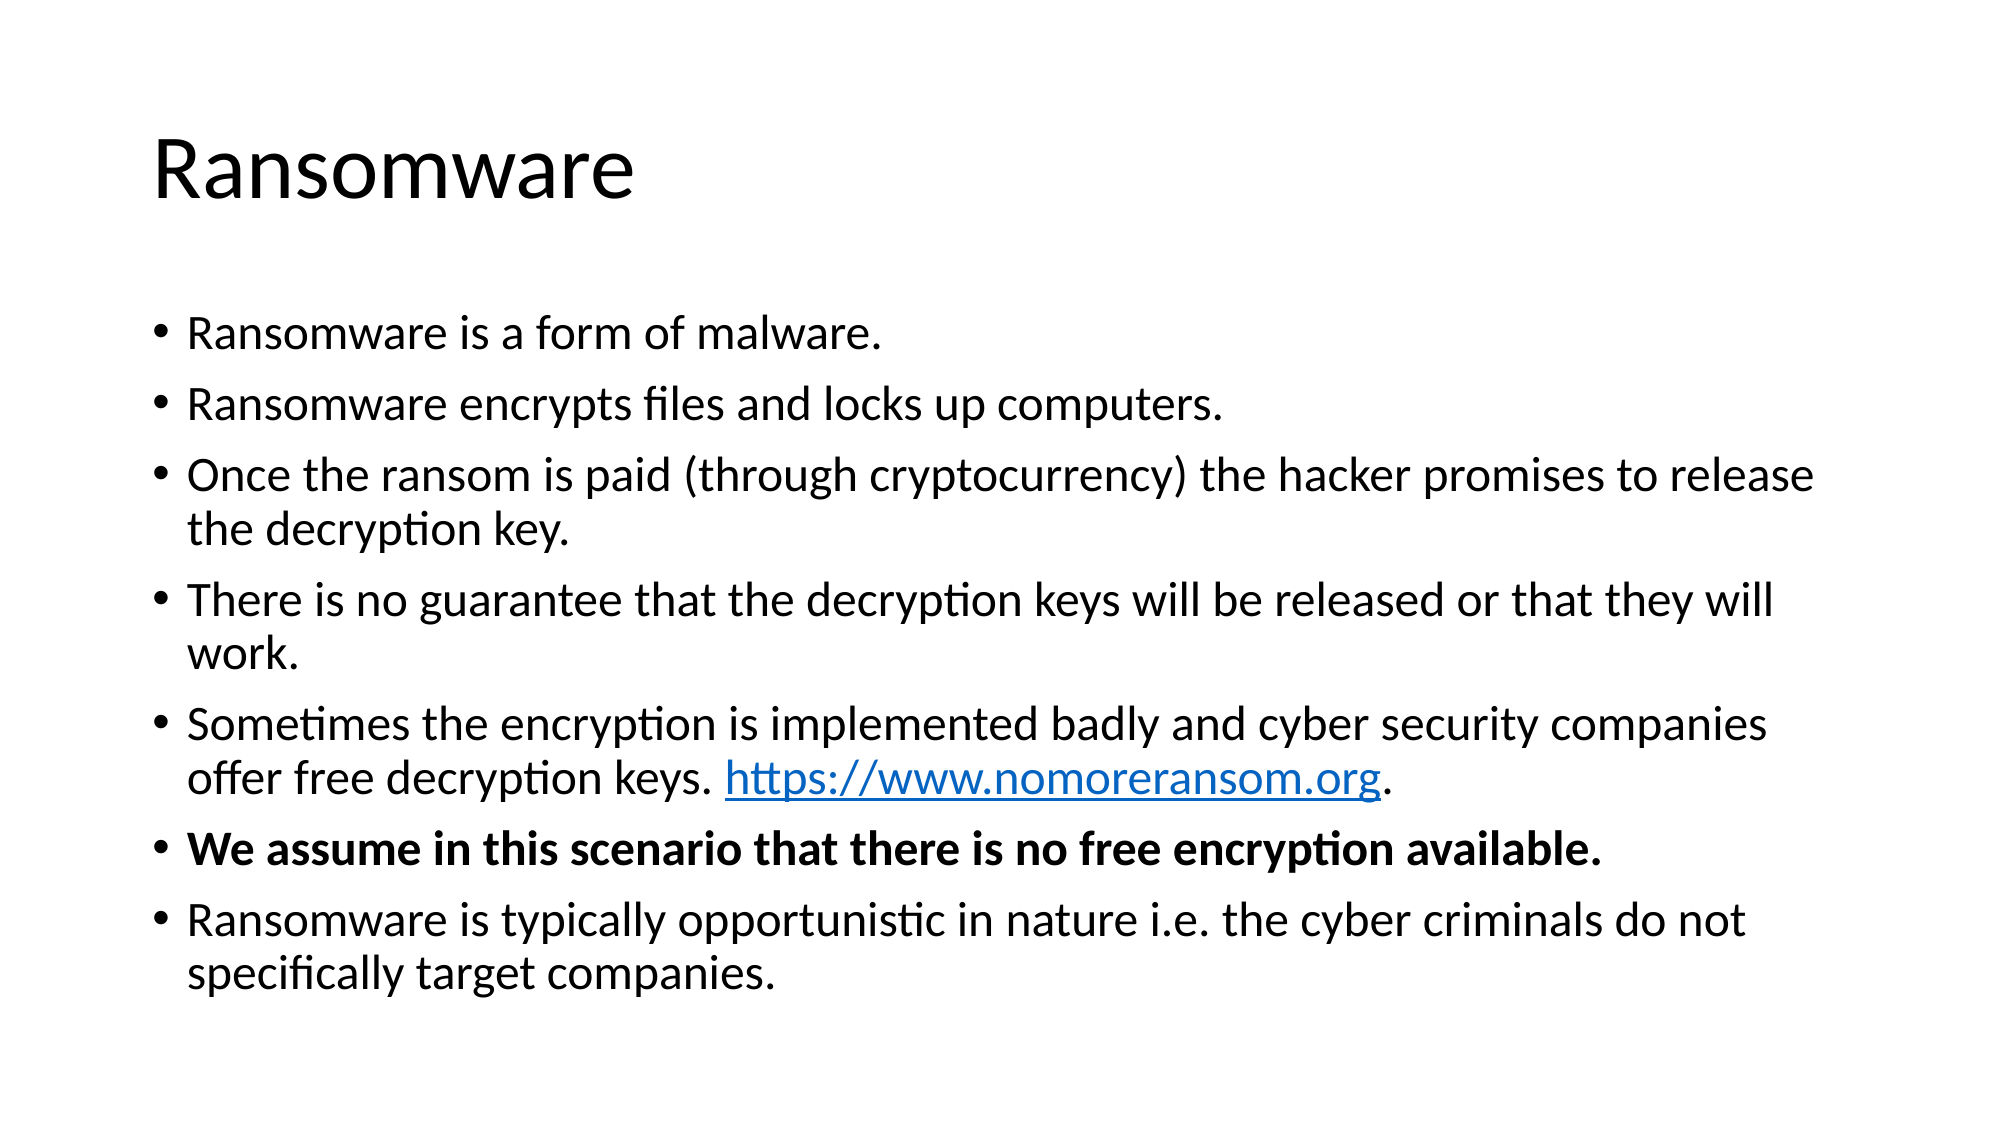

# Ransomware
Ransomware is a form of malware.
Ransomware encrypts files and locks up computers.
Once the ransom is paid (through cryptocurrency) the hacker promises to release the decryption key.
There is no guarantee that the decryption keys will be released or that they will work.
Sometimes the encryption is implemented badly and cyber security companies offer free decryption keys. https://www.nomoreransom.org.
We assume in this scenario that there is no free encryption available.
Ransomware is typically opportunistic in nature i.e. the cyber criminals do not specifically target companies.